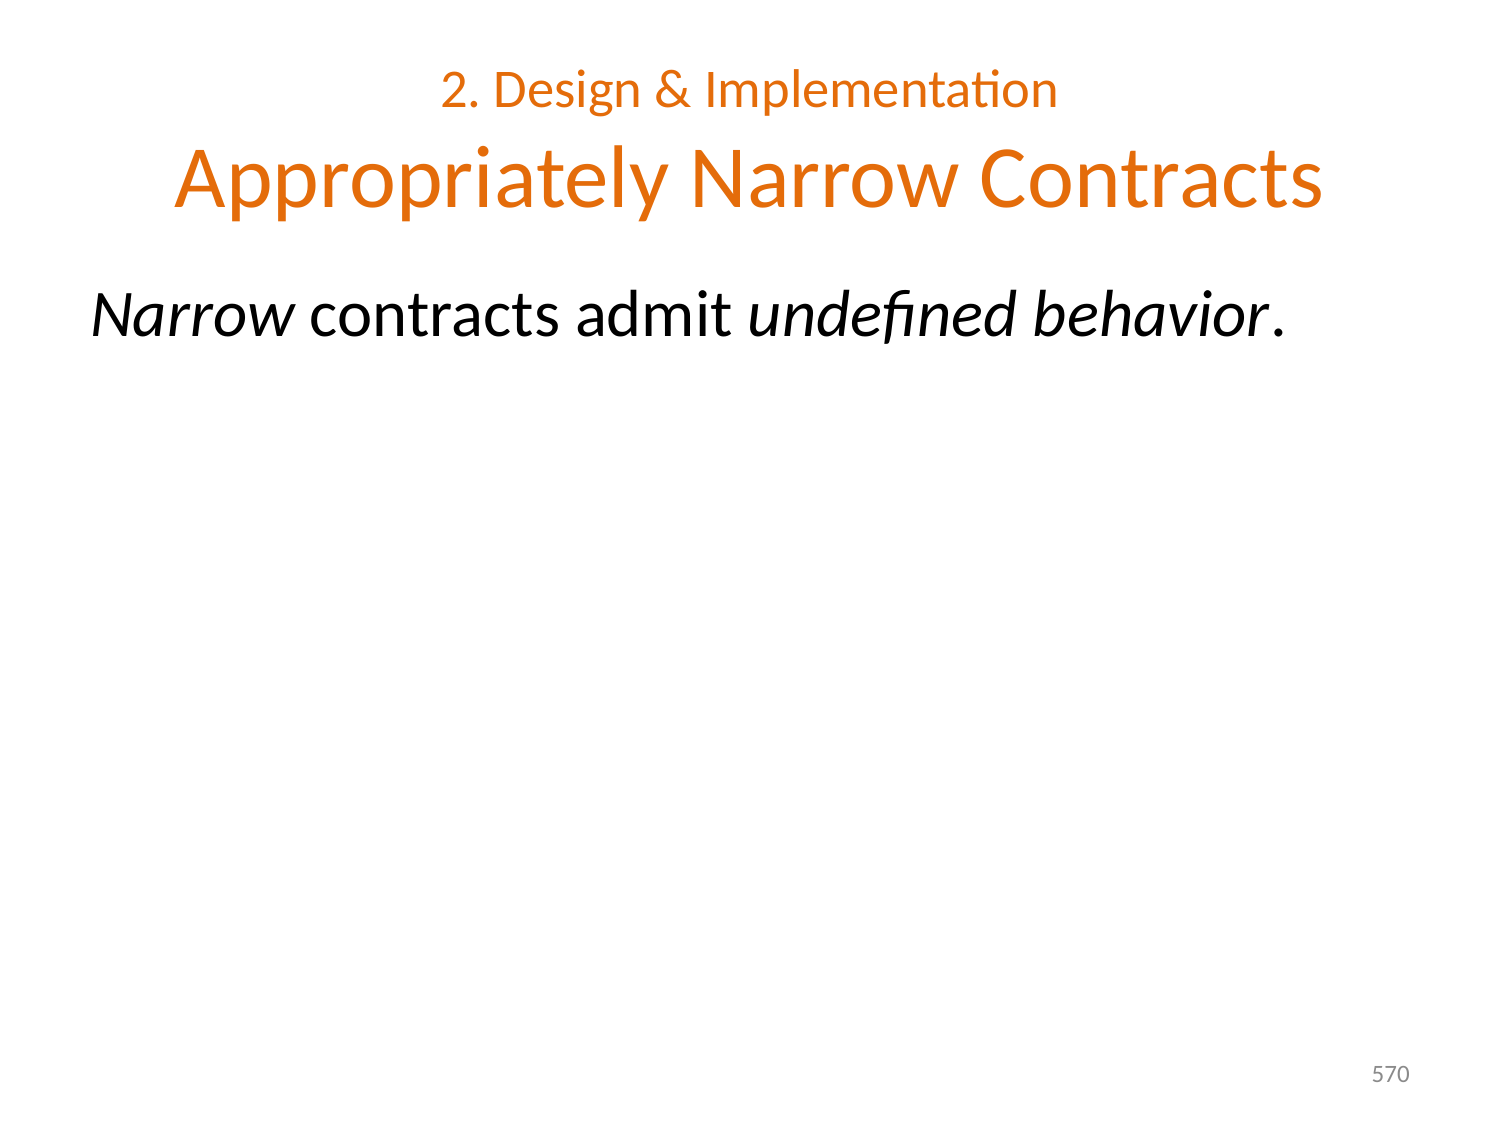

# 2. Design & Implementation Appropriately Narrow Contracts
Narrow contracts admit undefined behavior.

570